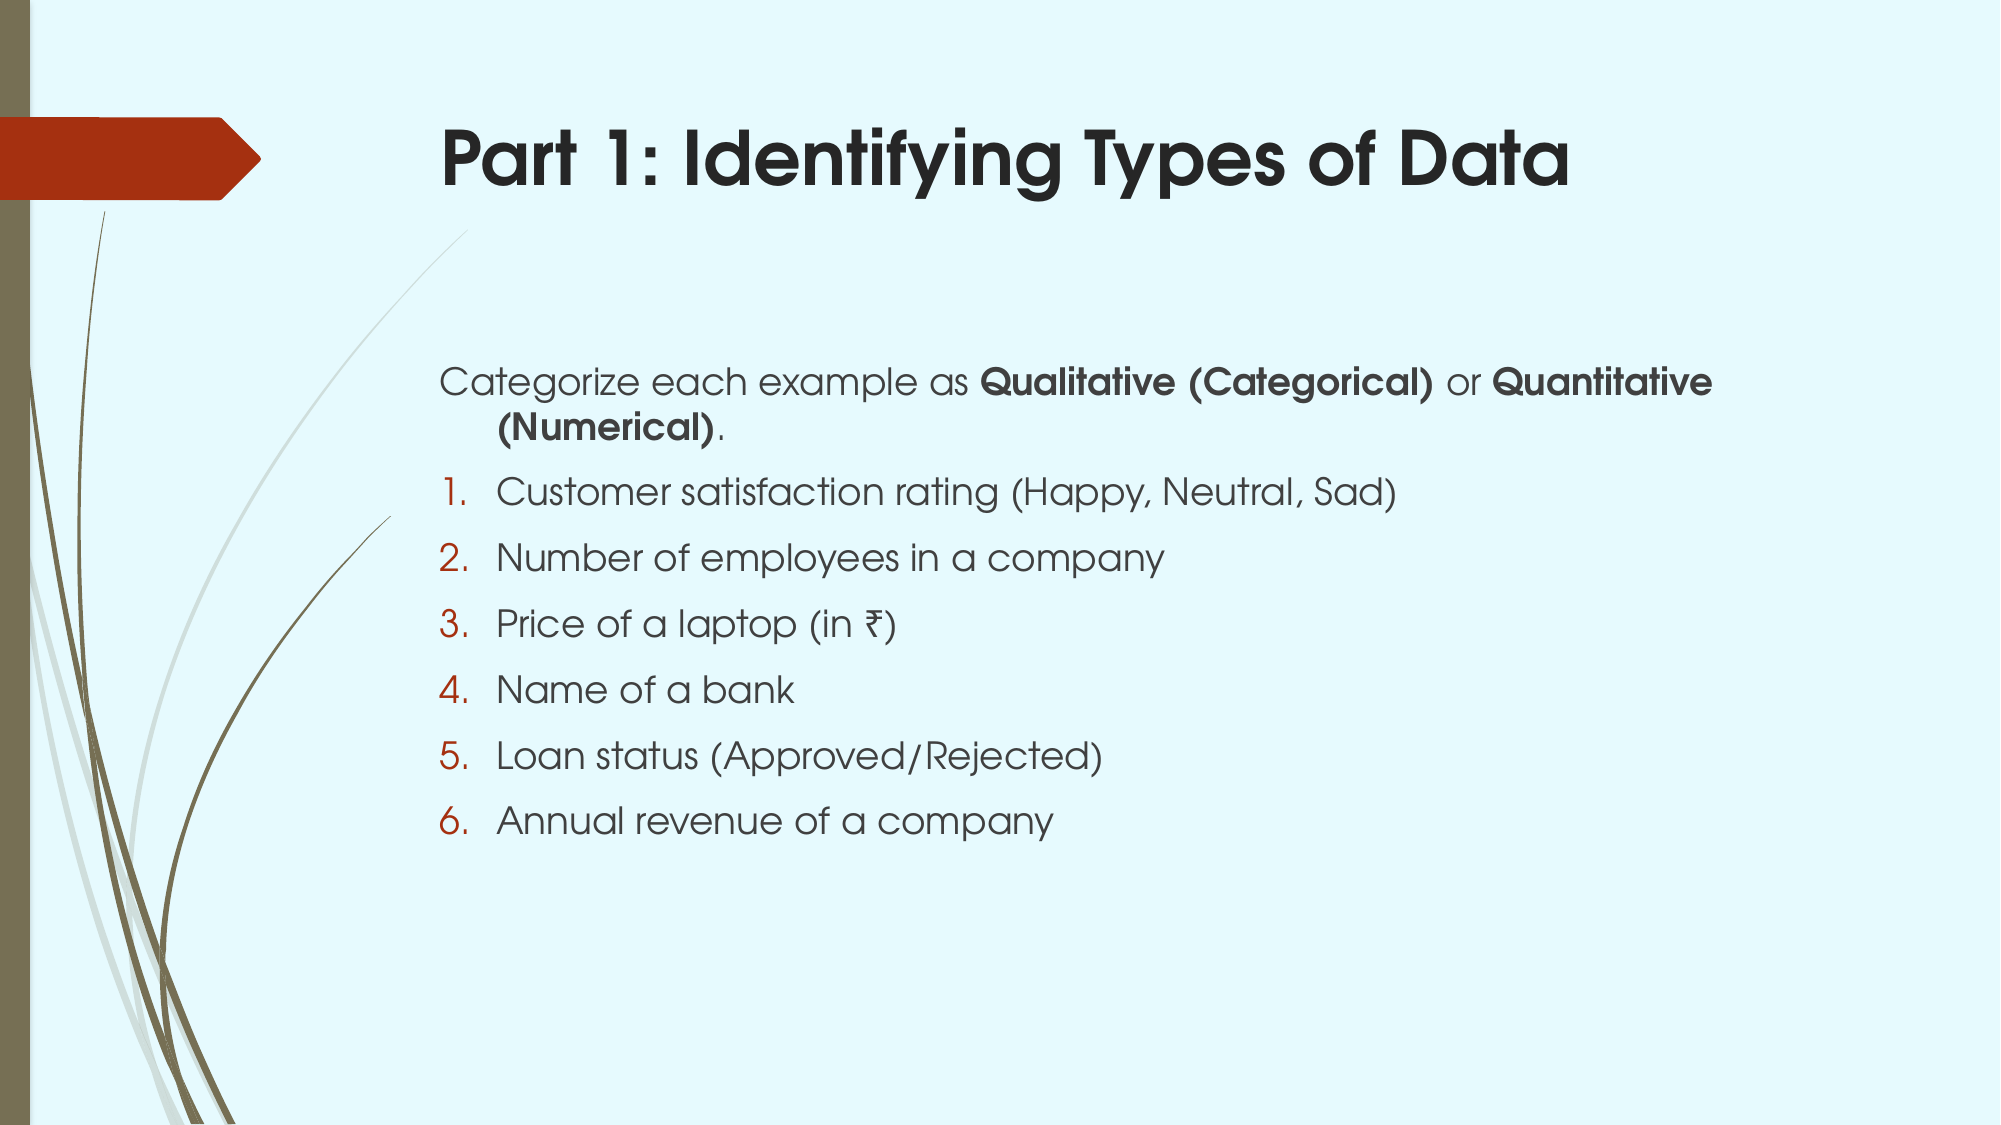

# Part 1: Identifying Types of Data
Categorize each example as Qualitative (Categorical) or Quantitative (Numerical).
Customer satisfaction rating (Happy, Neutral, Sad)
Number of employees in a company
Price of a laptop (in ₹)
Name of a bank
Loan status (Approved/Rejected)
Annual revenue of a company